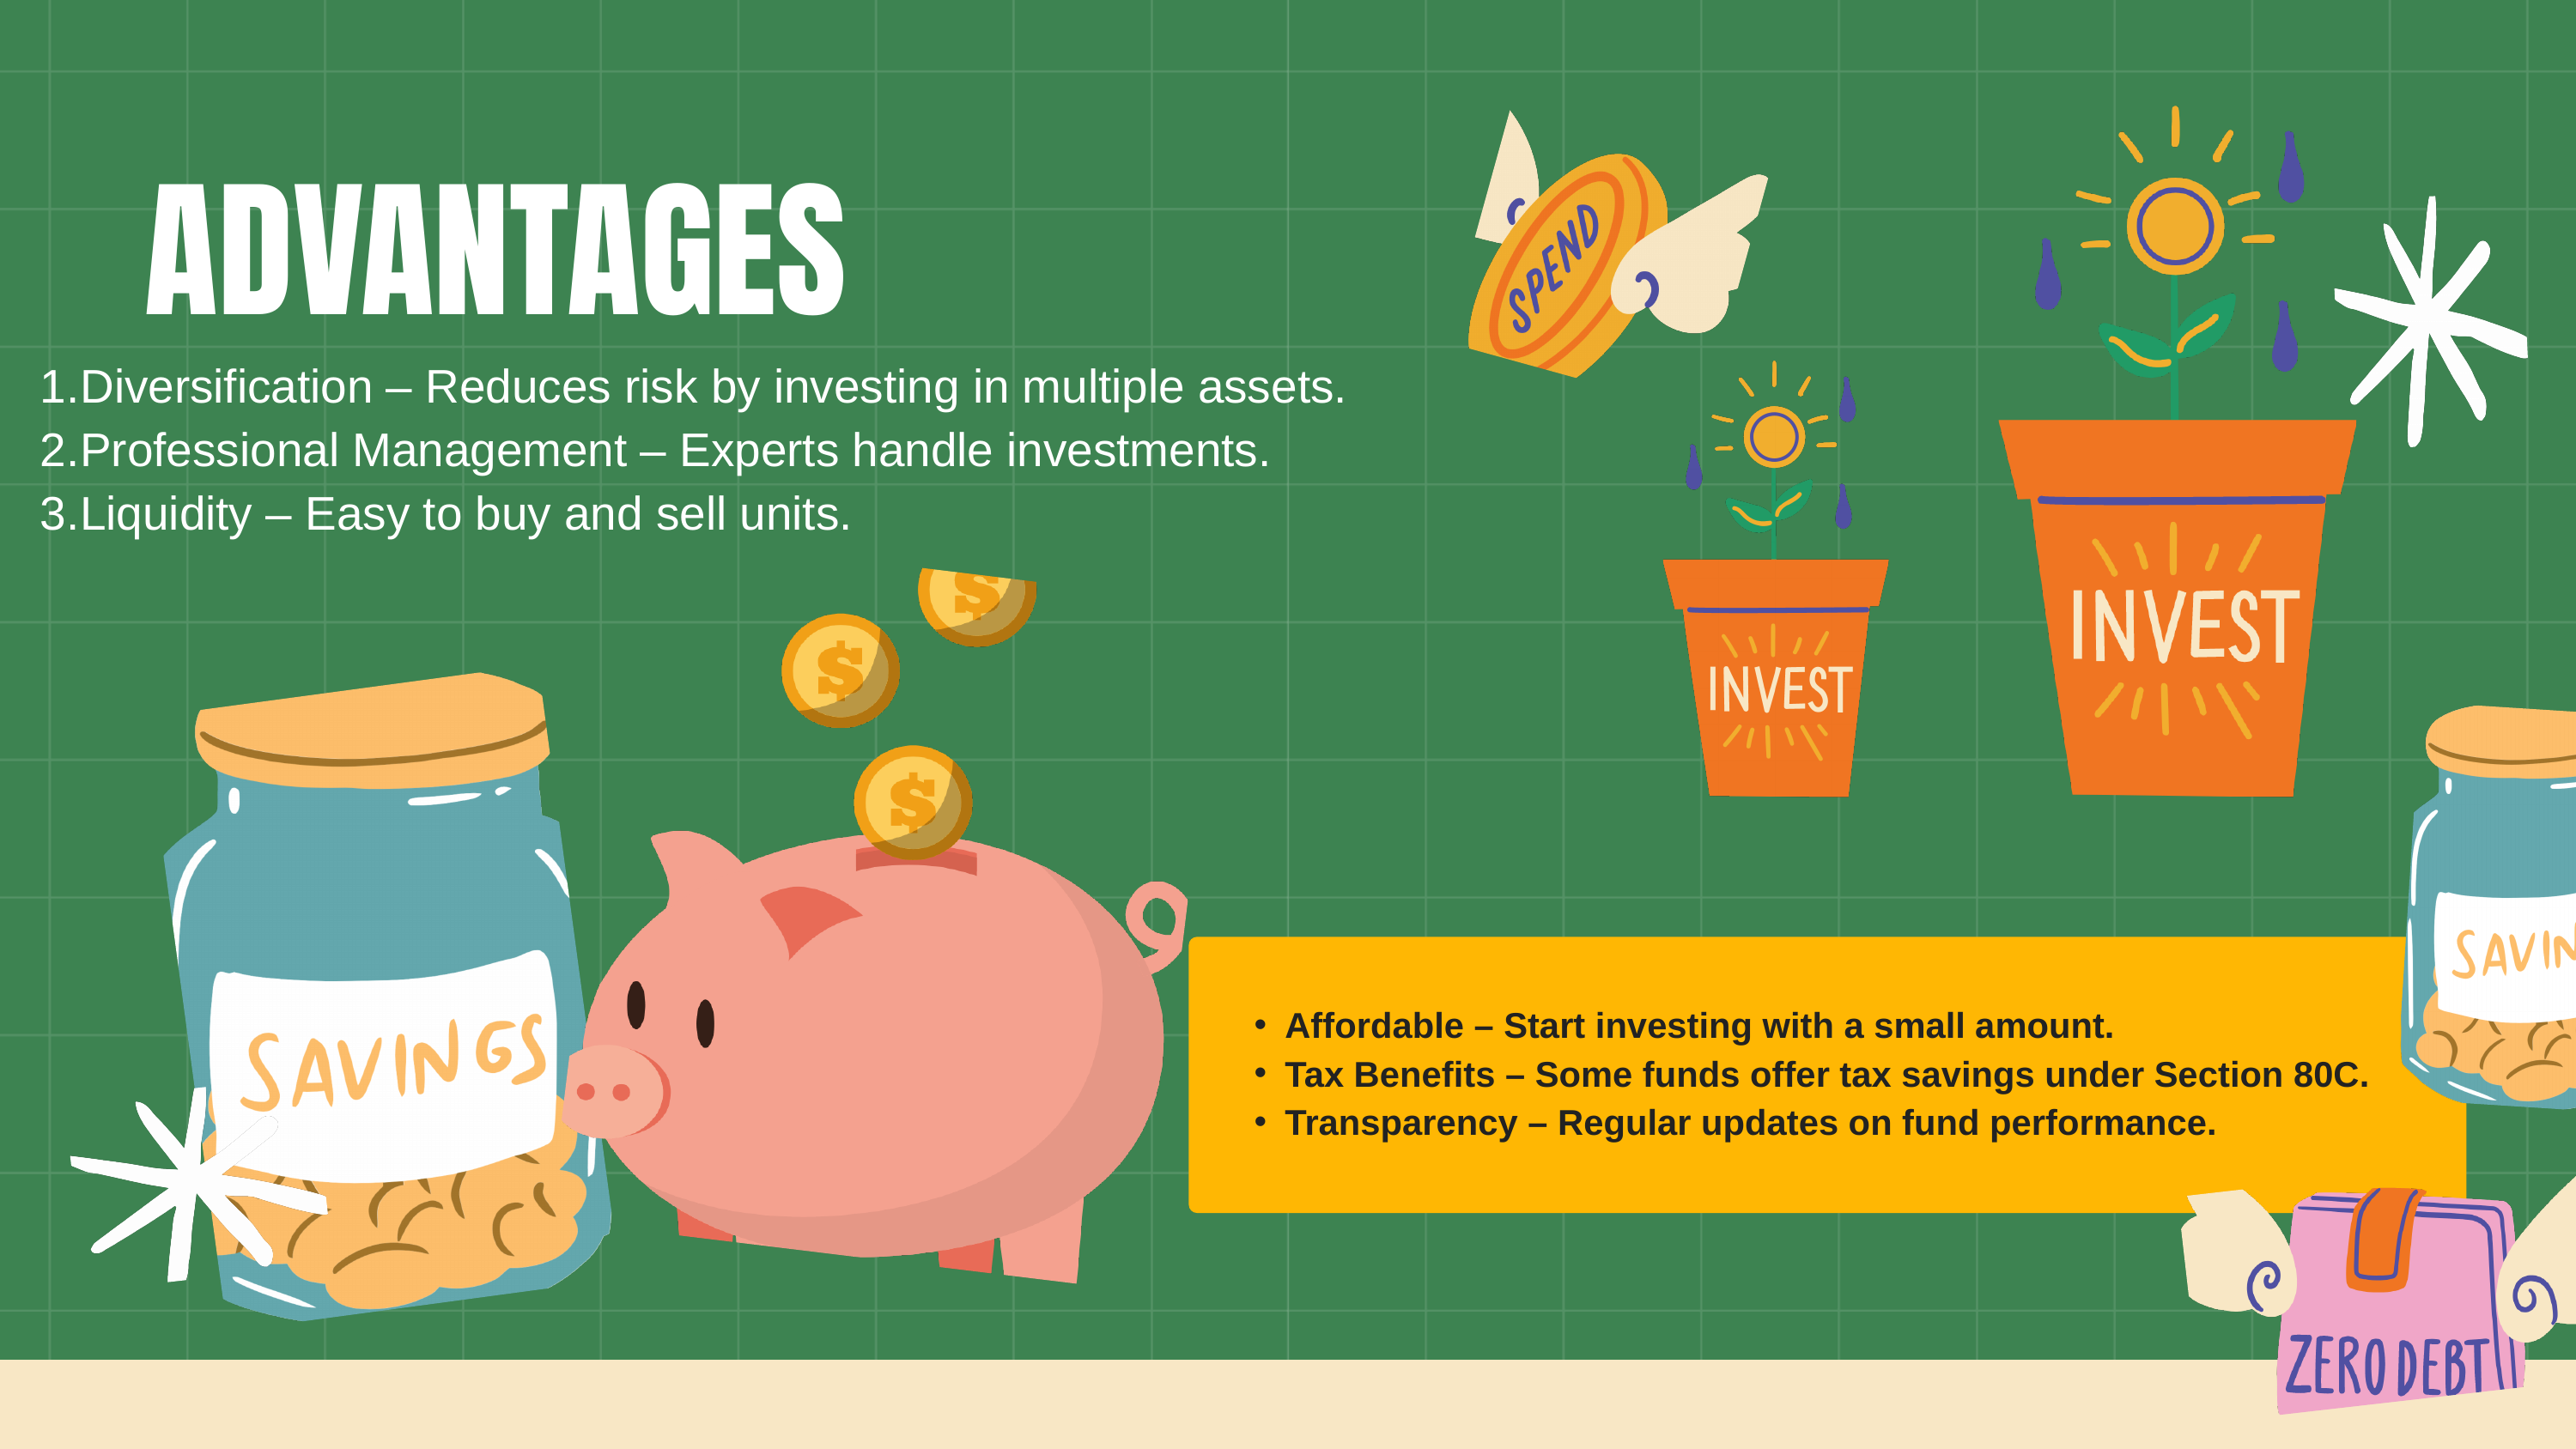

ADVANTAGES

Diversification – Reduces risk by investing in multiple assets.
Professional Management – Experts handle investments.
Liquidity – Easy to buy and sell units.

Affordable – Start investing with a small amount.
Tax Benefits – Some funds offer tax savings under Section 80C.
Transparency – Regular updates on fund performance.